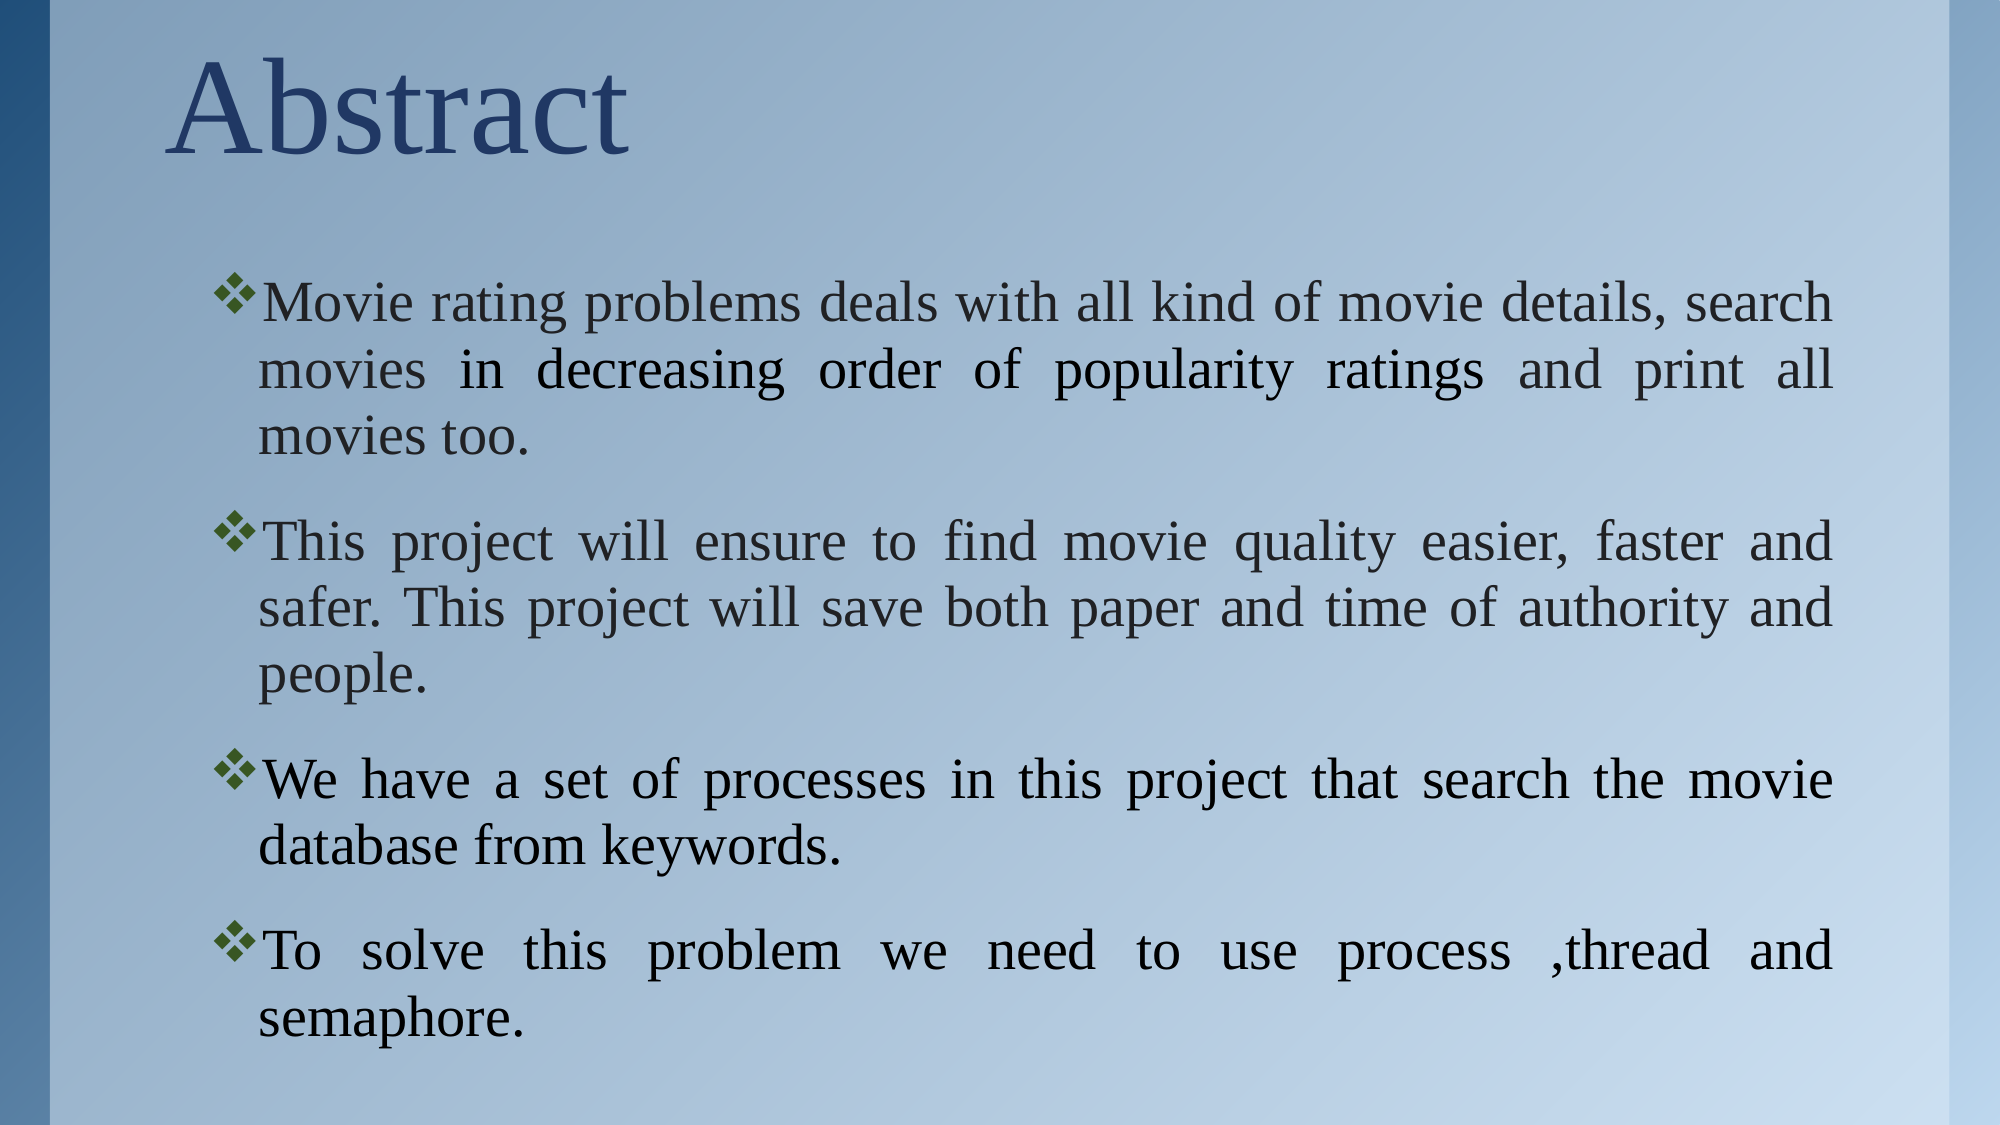

# Abstract

Movie rating problems deals with all kind of movie details, search movies in decreasing order of popularity ratings and print all movies too.
This project will ensure to find movie quality easier, faster and safer. This project will save both paper and time of authority and people.
We have a set of processes in this project that search the movie database from keywords.
To solve this problem we need to use process ,thread and semaphore.